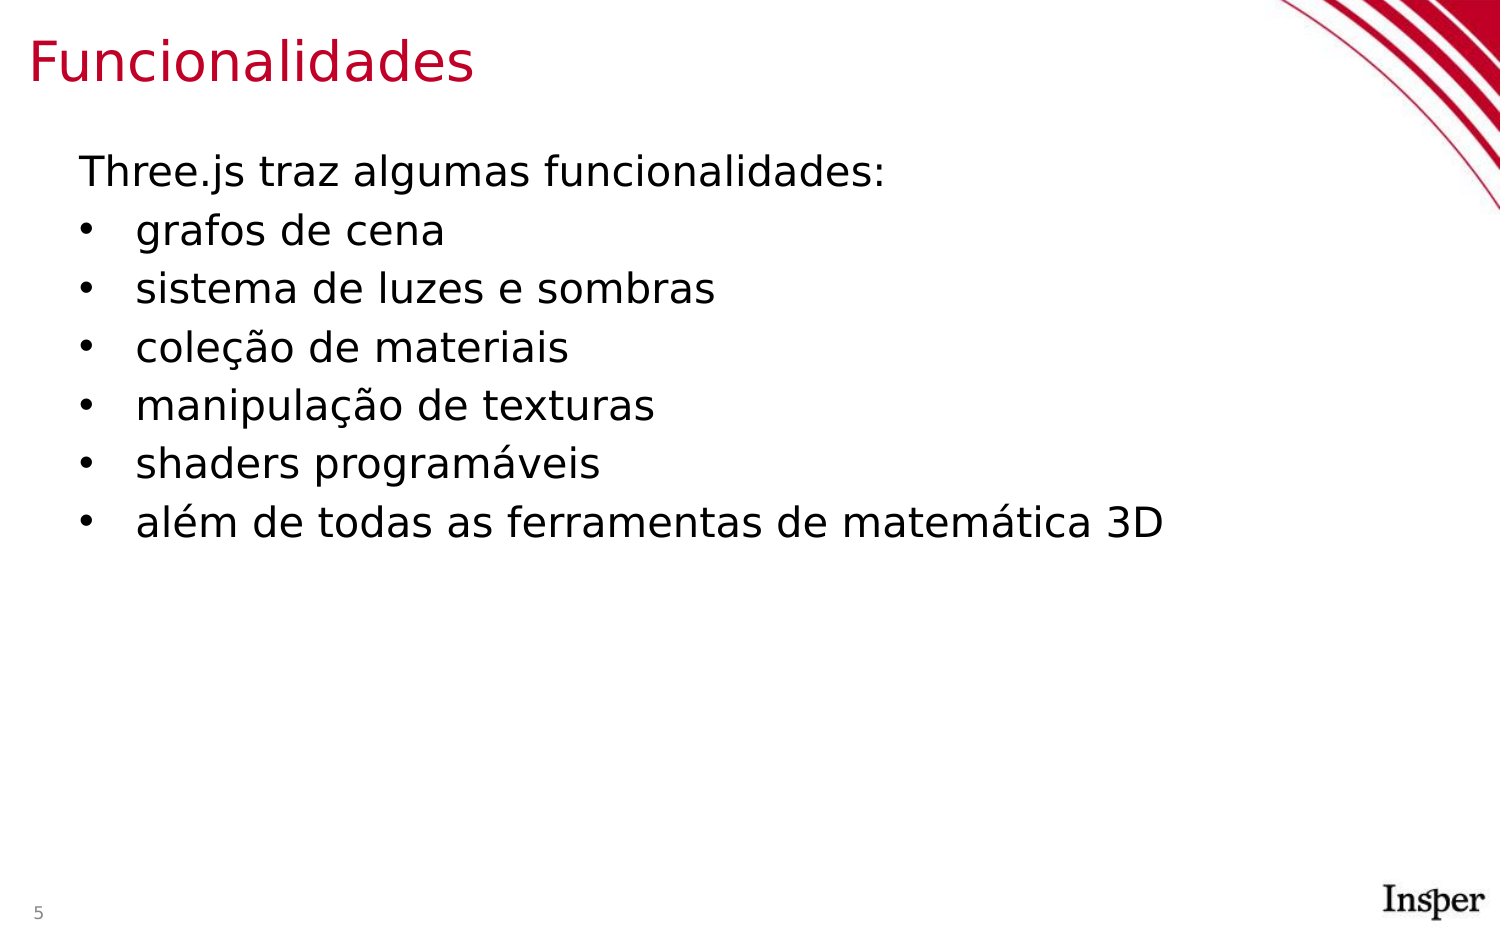

# Funcionalidades
Three.js traz algumas funcionalidades:
grafos de cena
sistema de luzes e sombras
coleção de materiais
manipulação de texturas
shaders programáveis
além de todas as ferramentas de matemática 3D
5